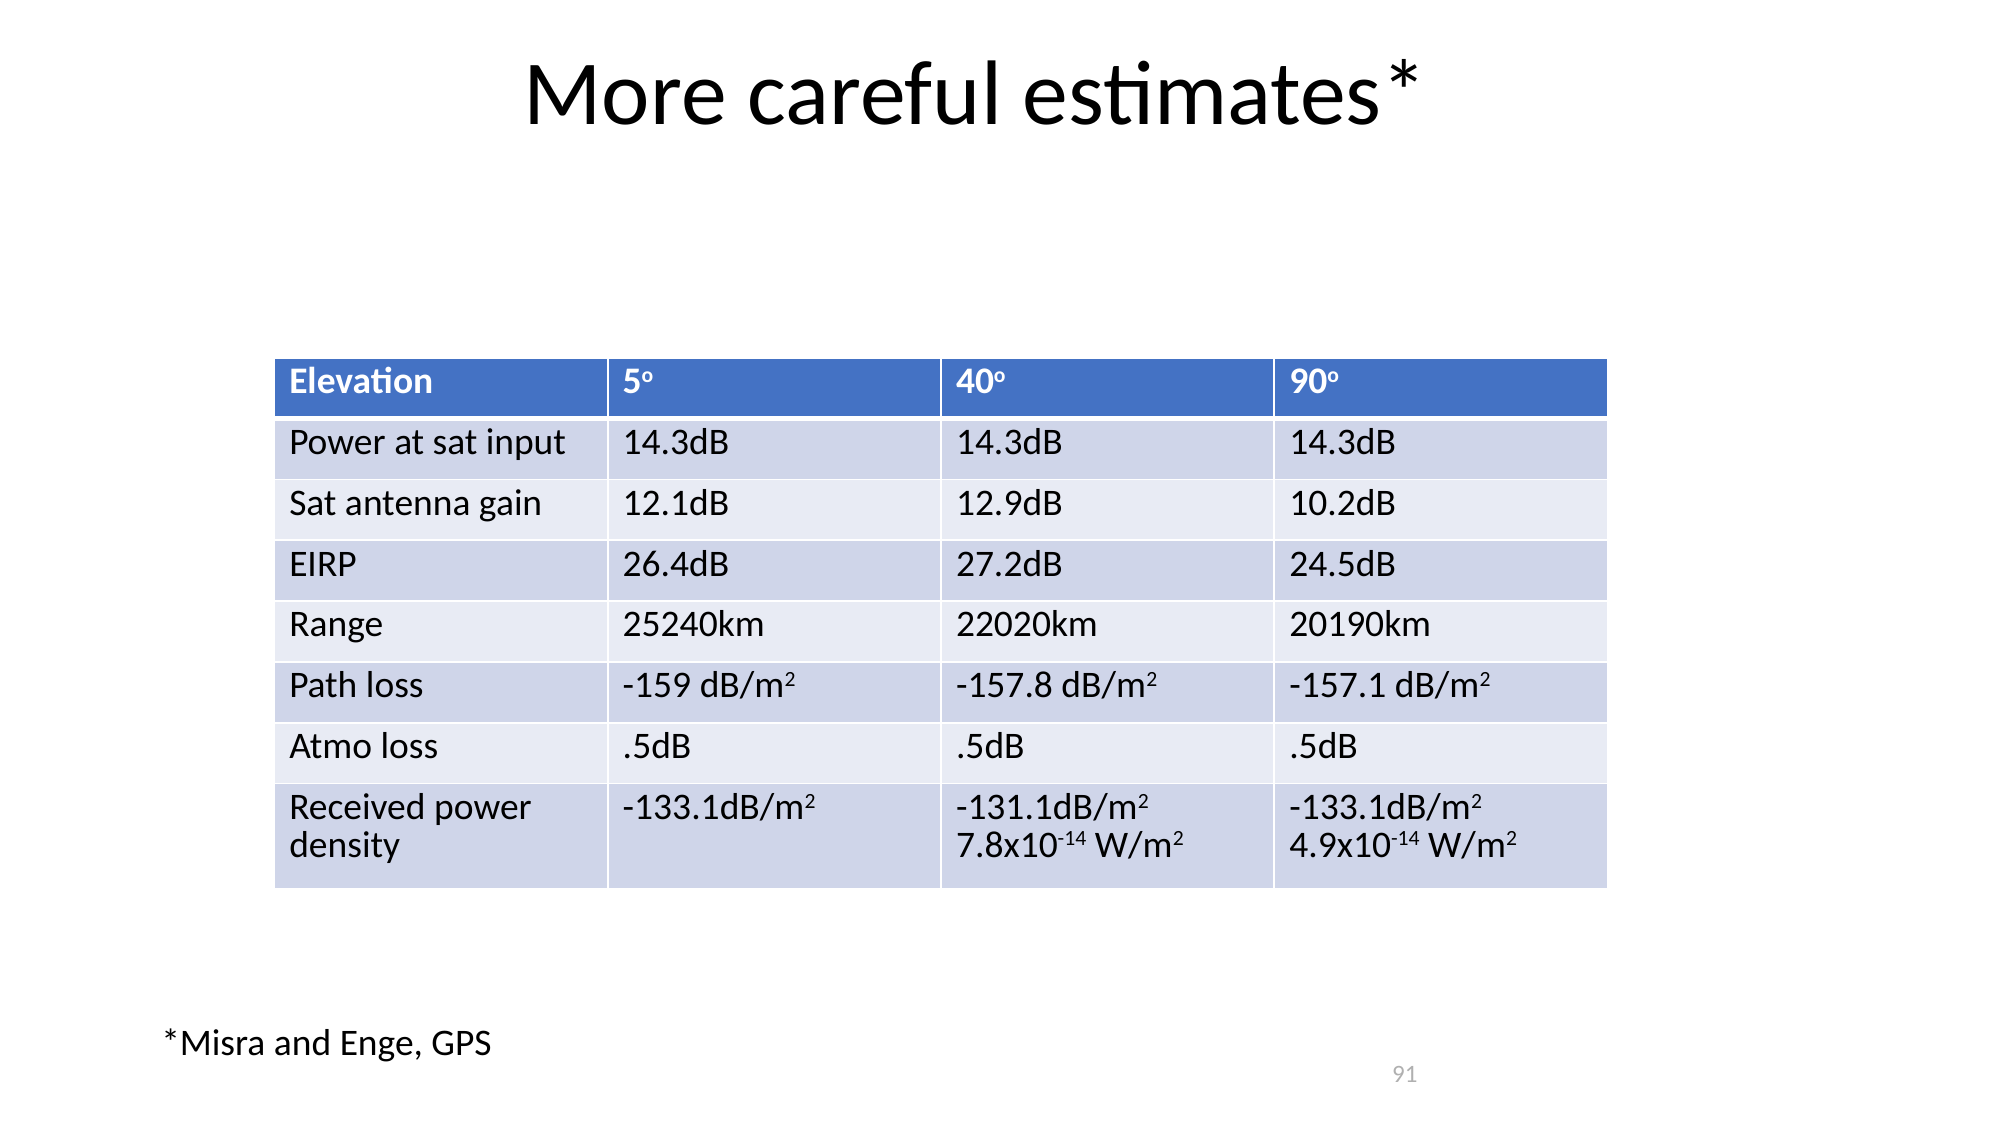

More careful estimates*
| Elevation | 5o | 40o | 90o |
| --- | --- | --- | --- |
| Power at sat input | 14.3dB | 14.3dB | 14.3dB |
| Sat antenna gain | 12.1dB | 12.9dB | 10.2dB |
| EIRP | 26.4dB | 27.2dB | 24.5dB |
| Range | 25240km | 22020km | 20190km |
| Path loss | -159 dB/m2 | -157.8 dB/m2 | -157.1 dB/m2 |
| Atmo loss | .5dB | .5dB | .5dB |
| Received power density | -133.1dB/m2 | -131.1dB/m2 7.8x10-14 W/m2 | -133.1dB/m2 4.9x10-14 W/m2 |
*Misra and Enge, GPS
91